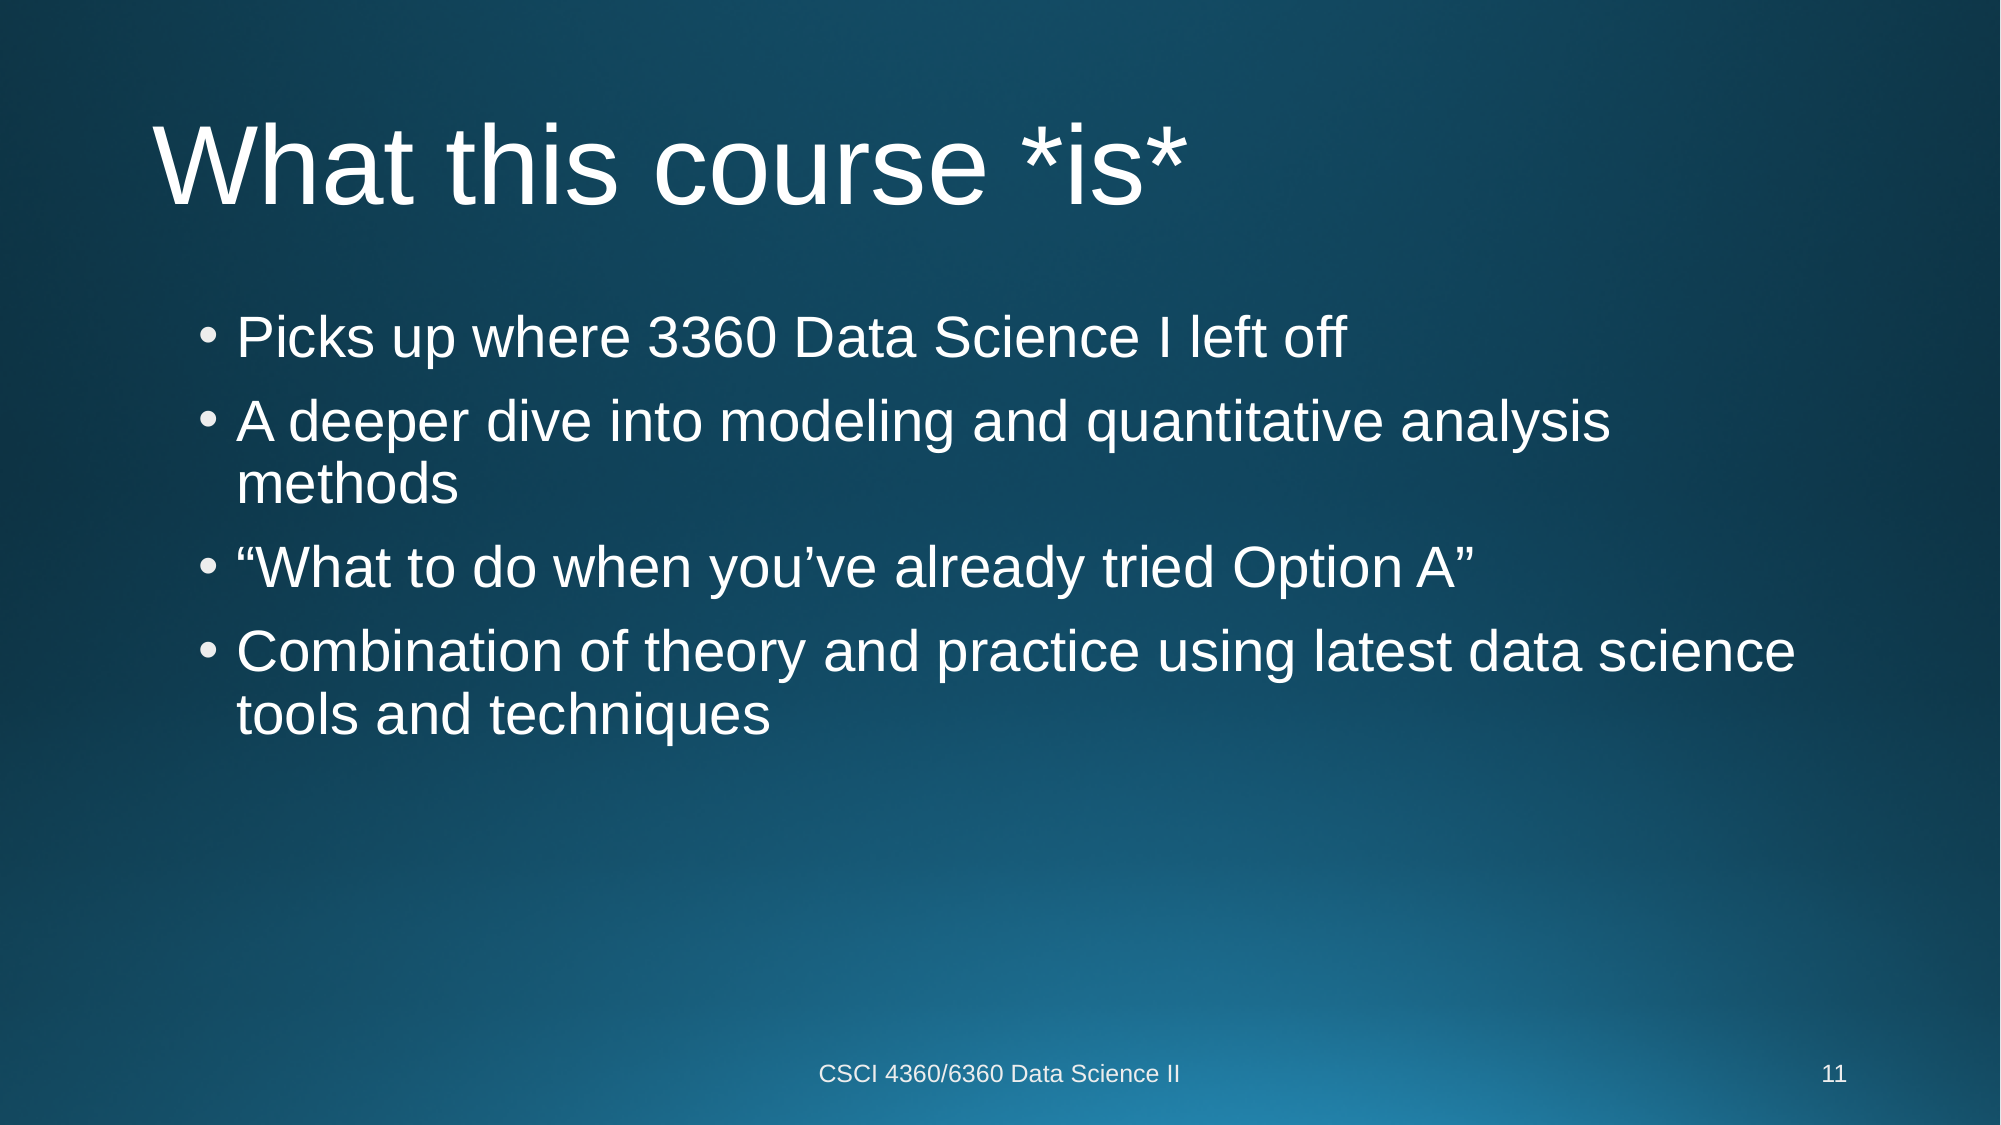

# What this course *is*
Picks up where 3360 Data Science I left off
A deeper dive into modeling and quantitative analysis methods
“What to do when you’ve already tried Option A”
Combination of theory and practice using latest data science tools and techniques
CSCI 4360/6360 Data Science II
11